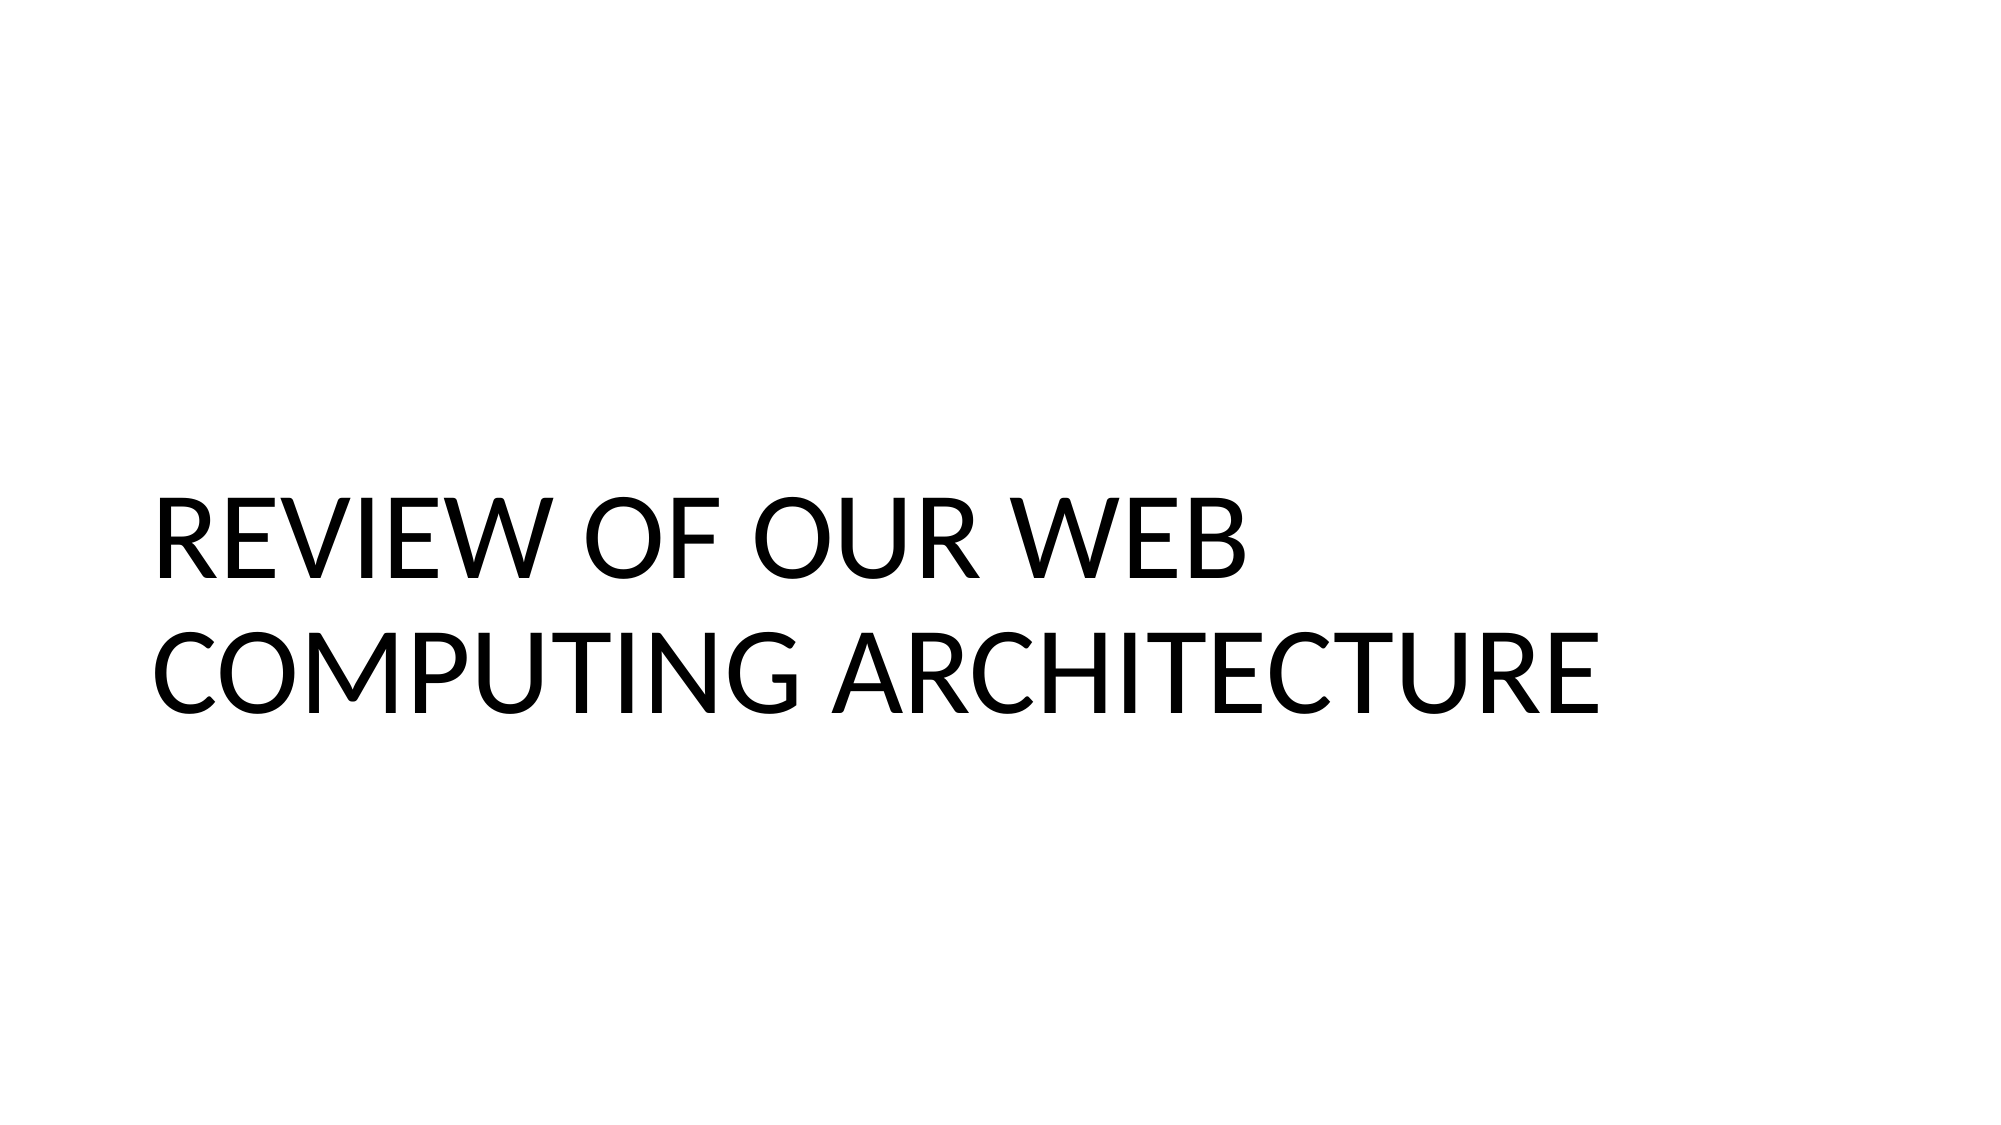

# REVIEW OF OUR WEB COMPUTING ARCHITECTURE